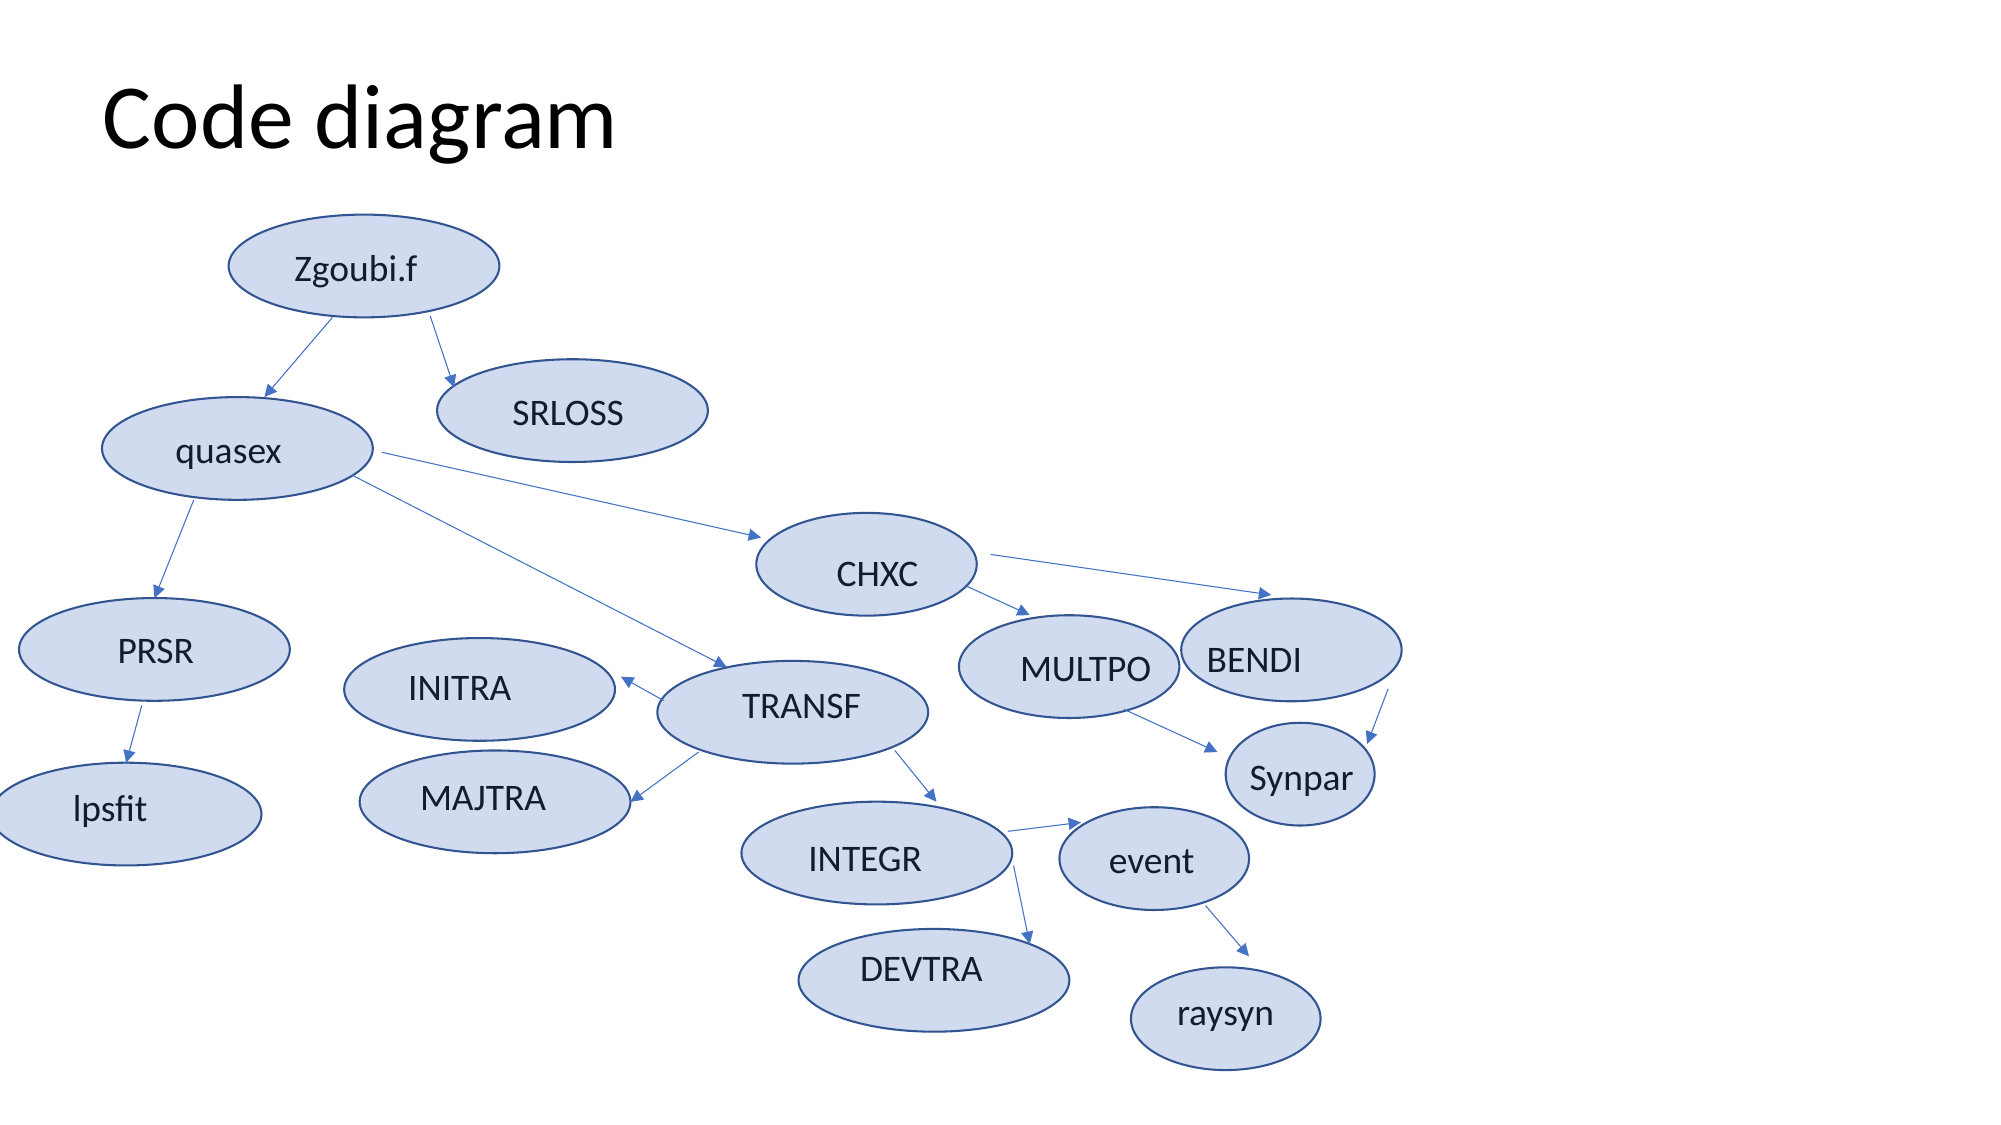

# Code diagram

Zgoubi.f

SRLOSS

quasex

CHXC

PRSR
BENDI
MULTPO

INITRA

TRANSF

Synpar

MAJTRA
lpsfit

INTEGR
event

DEVTRA

raysyn